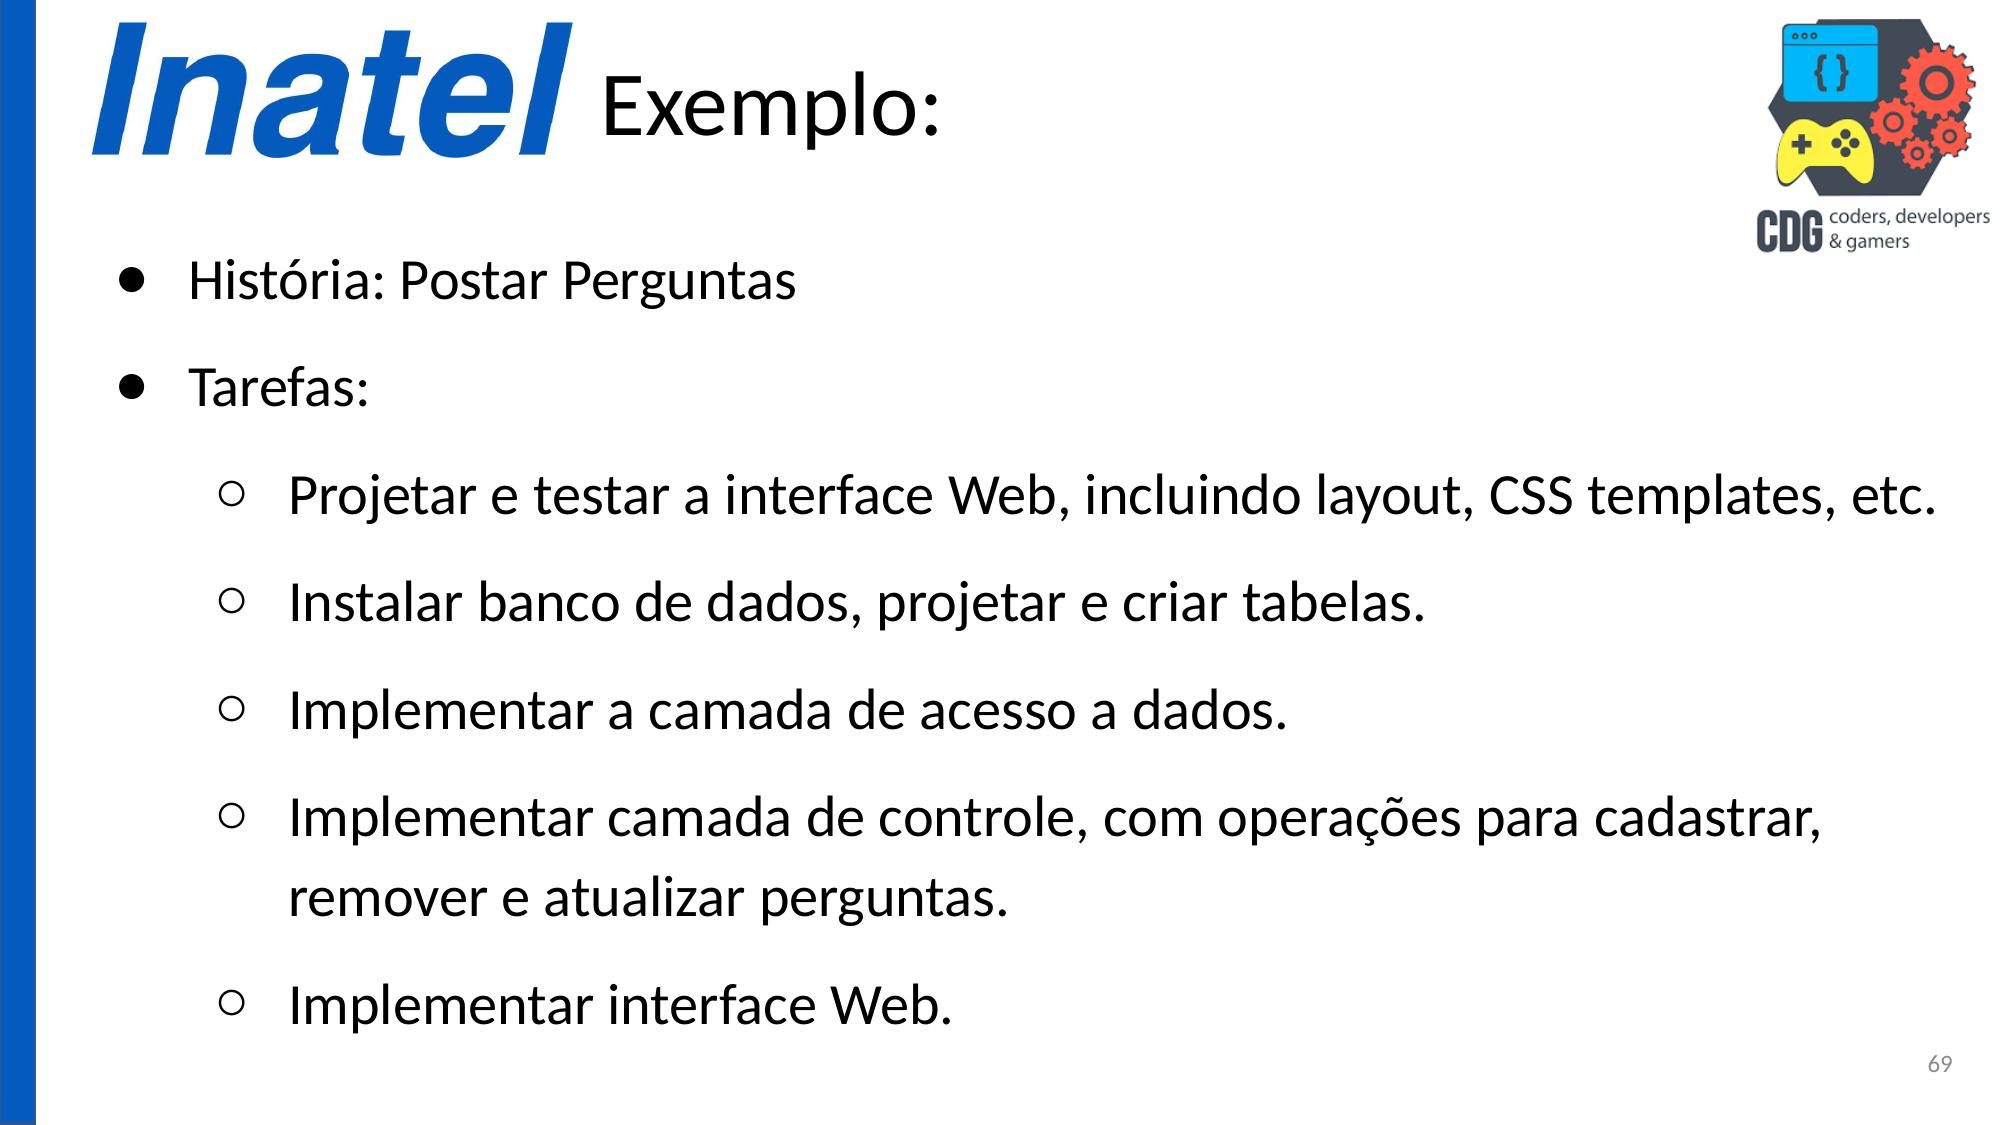

# Exemplo:
História: Postar Perguntas
Tarefas:
Projetar e testar a interface Web, incluindo layout, CSS templates, etc.
Instalar banco de dados, projetar e criar tabelas.
Implementar a camada de acesso a dados.
Implementar camada de controle, com operações para cadastrar, remover e atualizar perguntas.
Implementar interface Web.

69